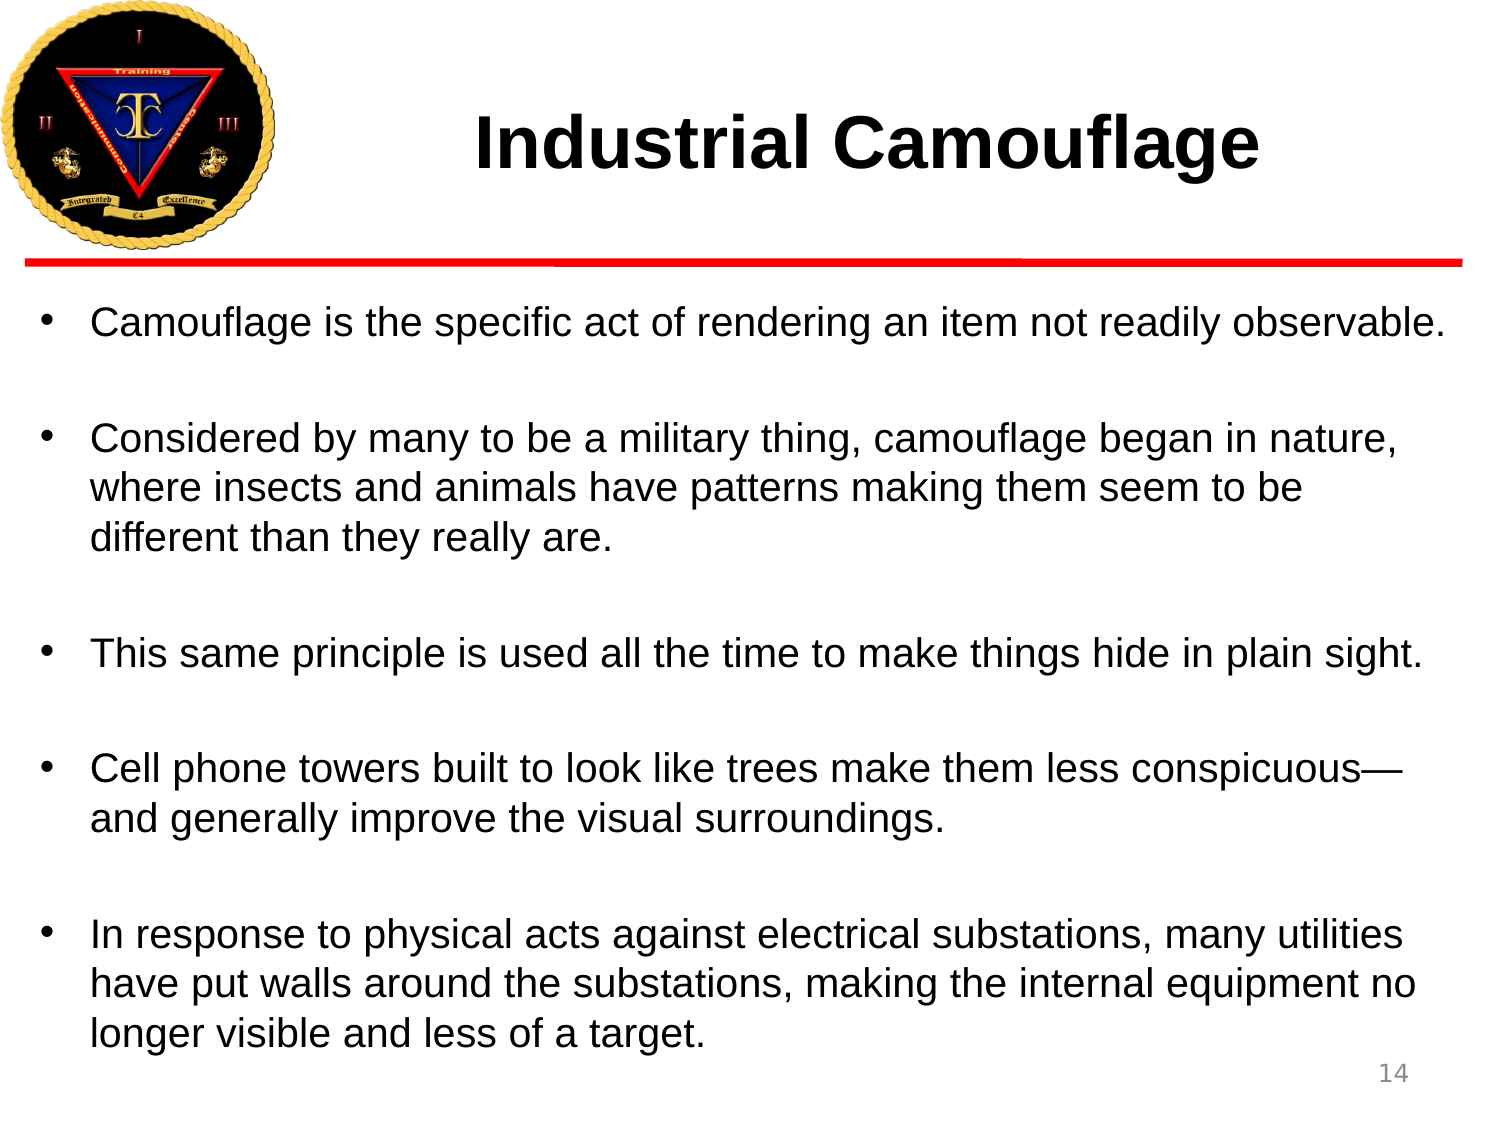

# Industrial Camouflage
Camouflage is the specific act of rendering an item not readily observable.

Considered by many to be a military thing, camouflage began in nature, where insects and animals have patterns making them seem to be different than they really are.

This same principle is used all the time to make things hide in plain sight.

Cell phone towers built to look like trees make them less conspicuous—and generally improve the visual surroundings.

In response to physical acts against electrical substations, many utilities have put walls around the substations, making the internal equipment no longer visible and less of a target.
14